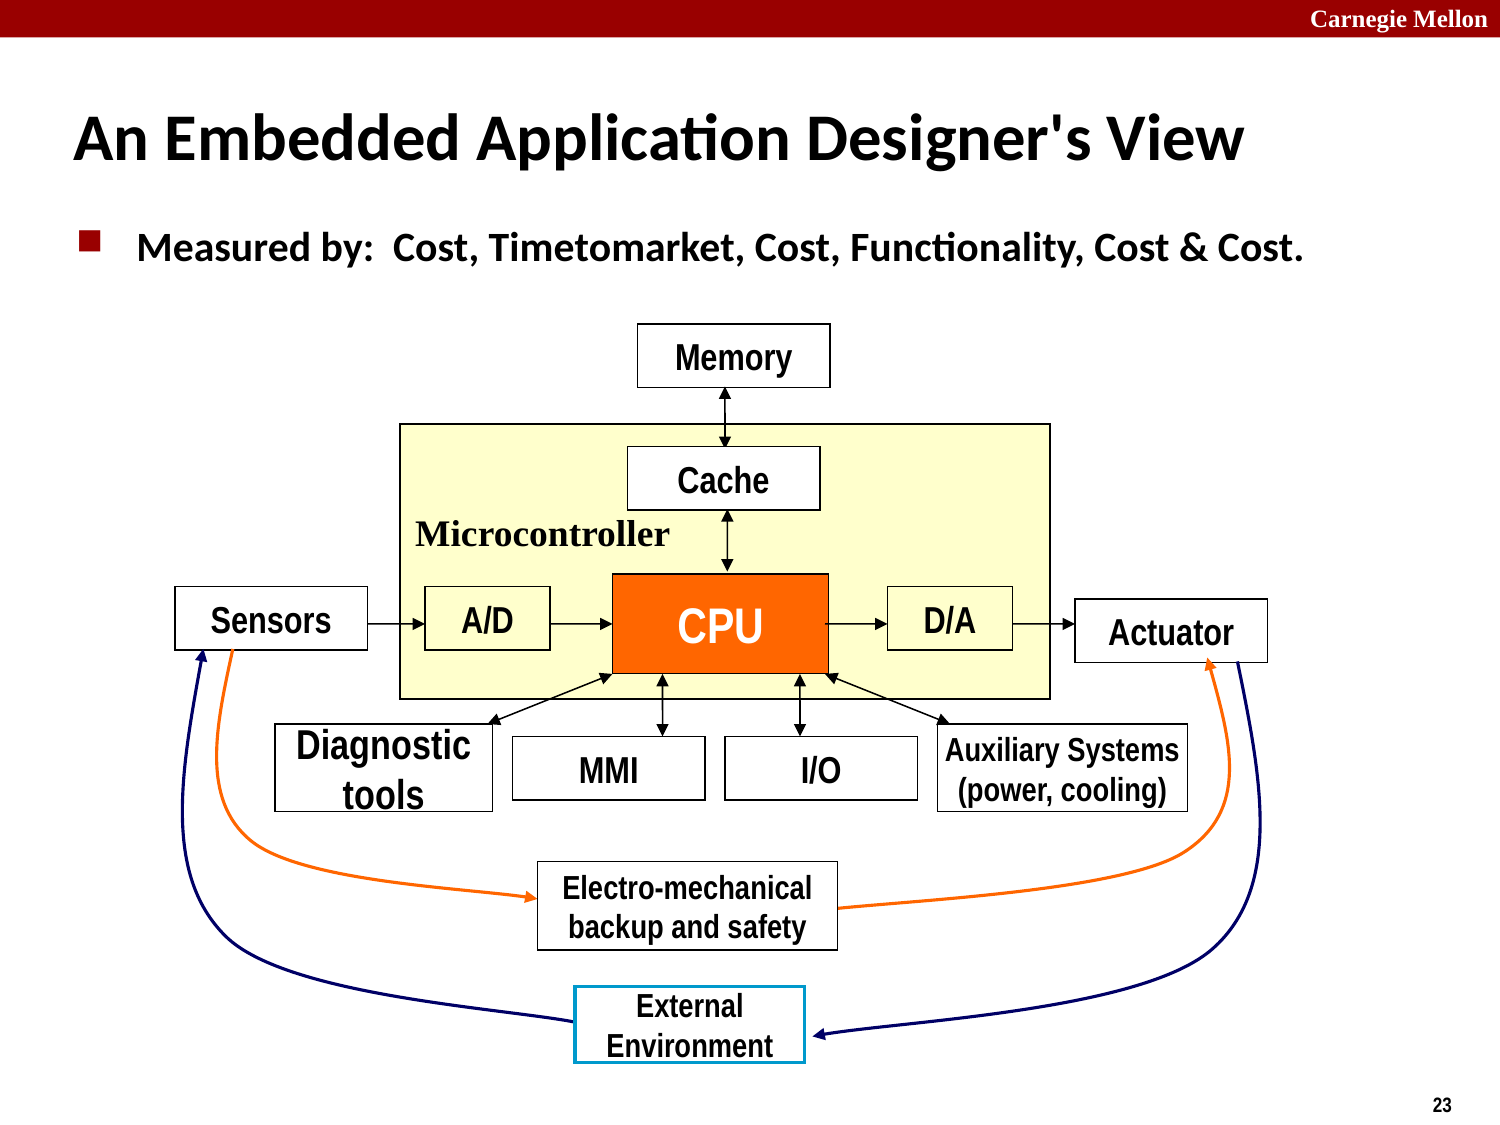

# An Embedded Application Designer's View
Measured by:  Cost, Time­to­market, Cost, Functionality, Cost & Cost.
Memory

Cache
Microcontroller

CPU
Sensors

Actuator
A/D
D/A

External
Environment

Electro-mechanical
backup and safety

Diagnostic
tools

Auxiliary Systems
(power, cooling)
MMI
I/O